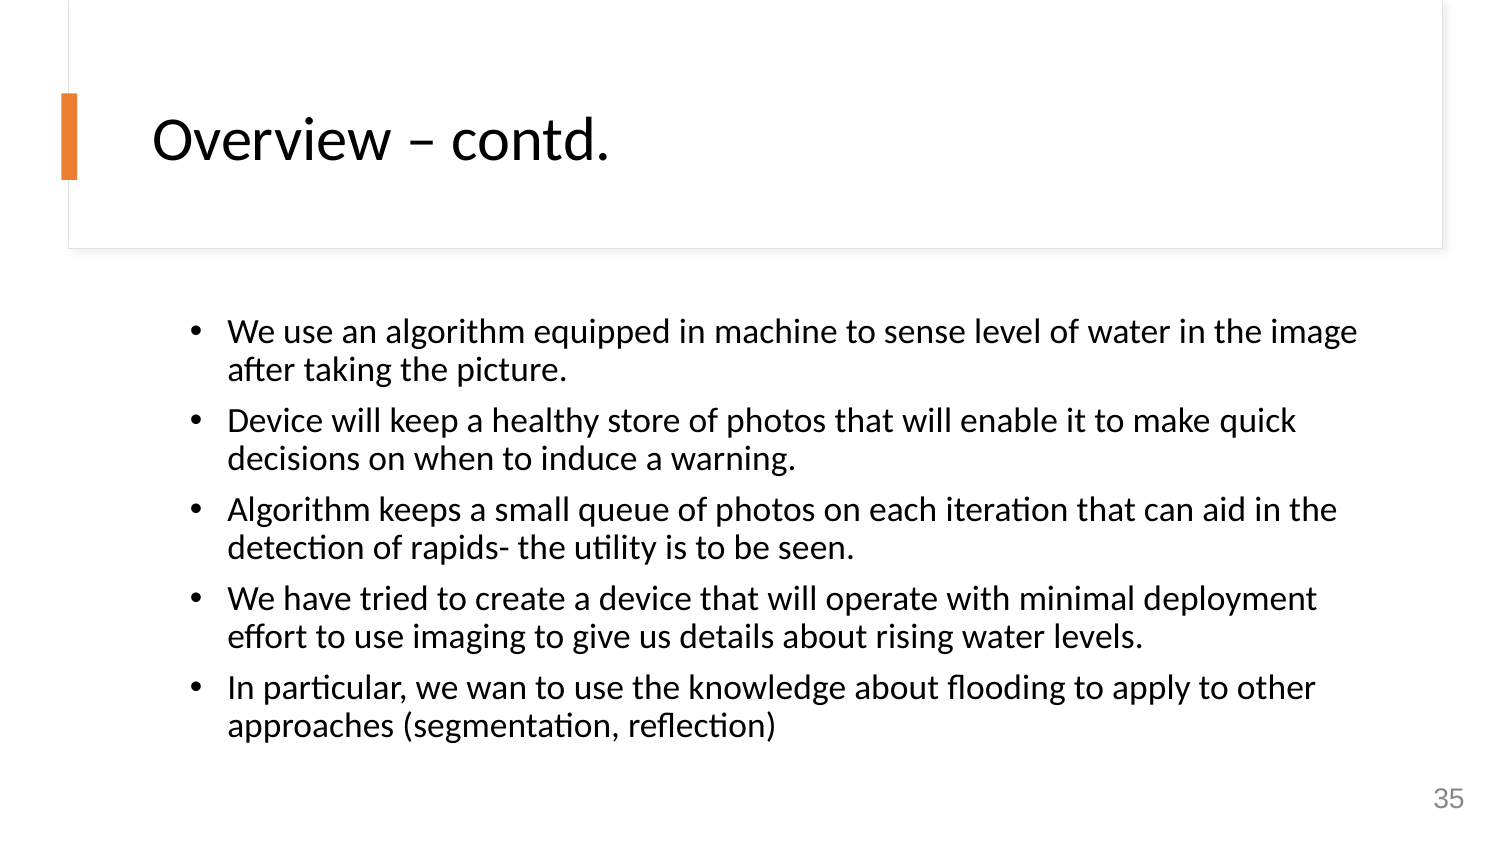

# Overview – contd.

We use an algorithm equipped in machine to sense level of water in the image after taking the picture.
Device will keep a healthy store of photos that will enable it to make quick decisions on when to induce a warning.
Algorithm keeps a small queue of photos on each iteration that can aid in the detection of rapids- the utility is to be seen.
We have tried to create a device that will operate with minimal deployment effort to use imaging to give us details about rising water levels.
In particular, we wan to use the knowledge about flooding to apply to other approaches (segmentation, reflection)
35